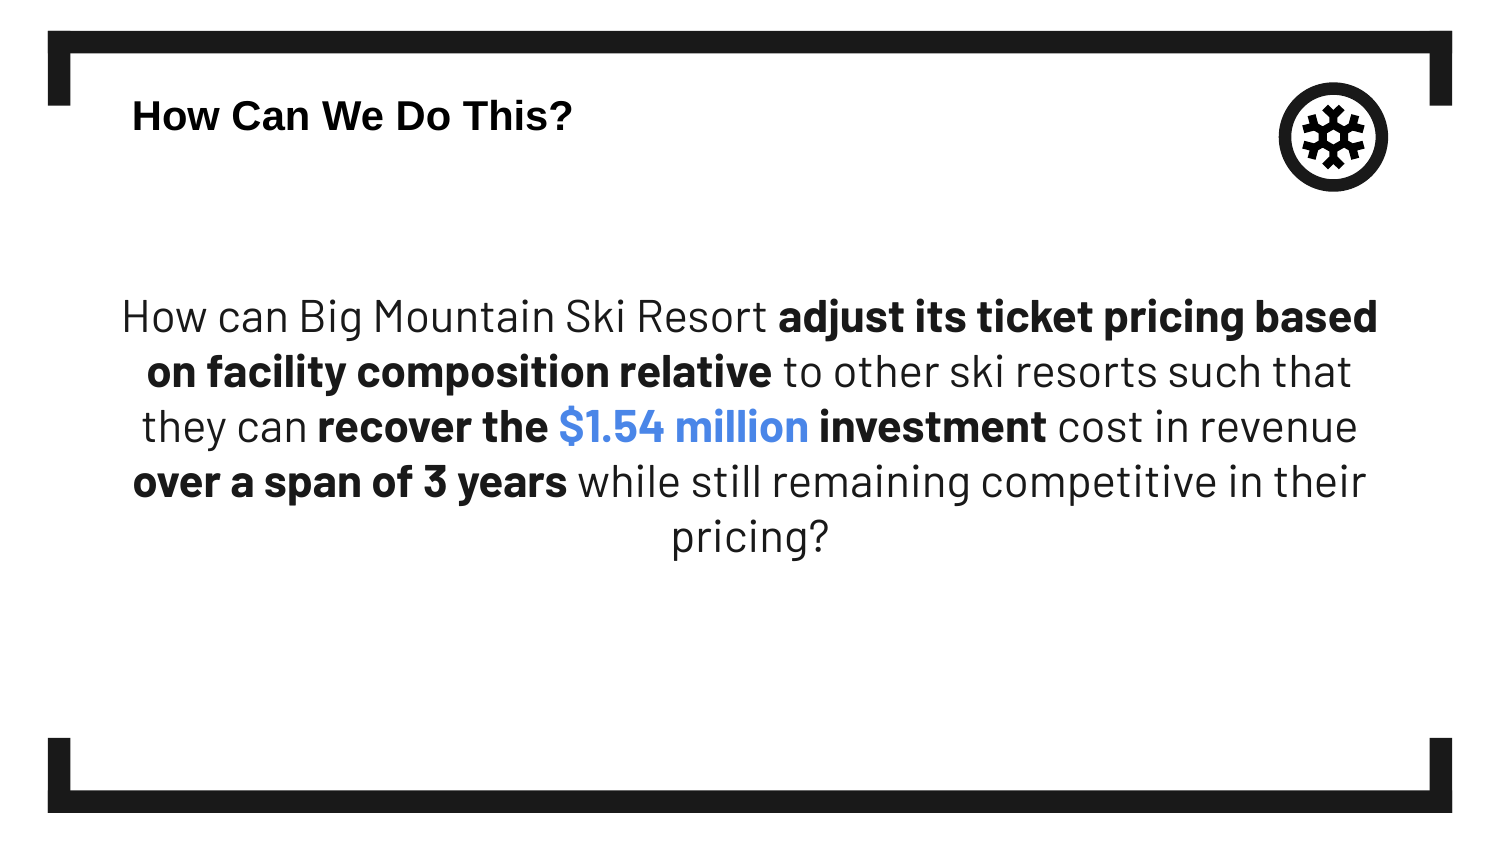

How Can We Do This?

How can Big Mountain Ski Resort adjust its ticket pricing based on facility composition relative to other ski resorts such that they can recover the $1.54 million investment cost in revenue over a span of 3 years while still remaining competitive in their pricing?